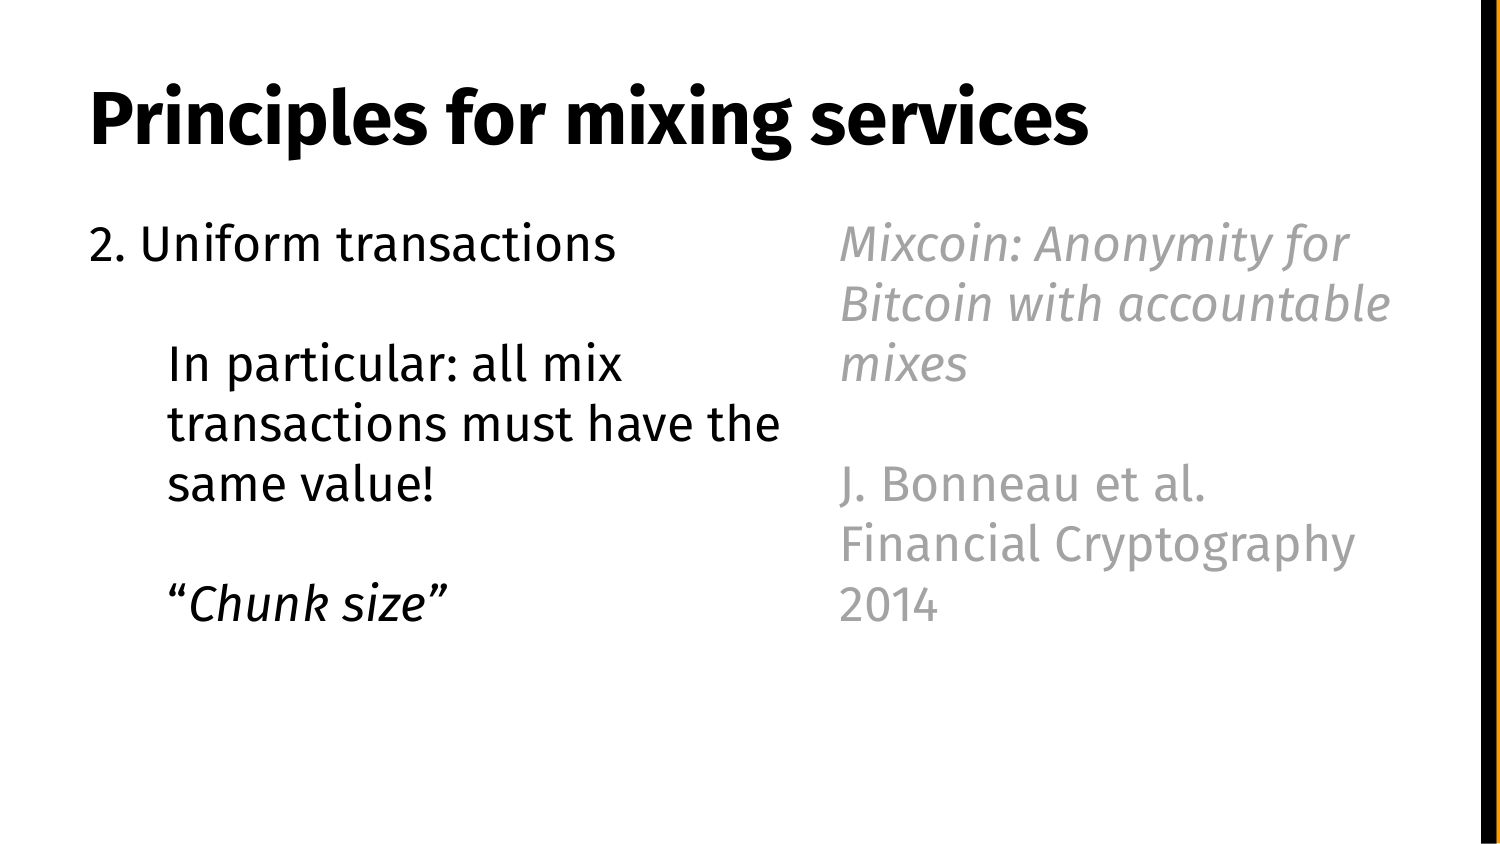

Principles for mixing services
2. Uniform transactions

    In particular: all mix
    transactions must have the
    same value!

    “Chunk size”
Mixcoin: Anonymity for Bitcoin with accountable mixes

J. Bonneau et al.
Financial Cryptography 2014